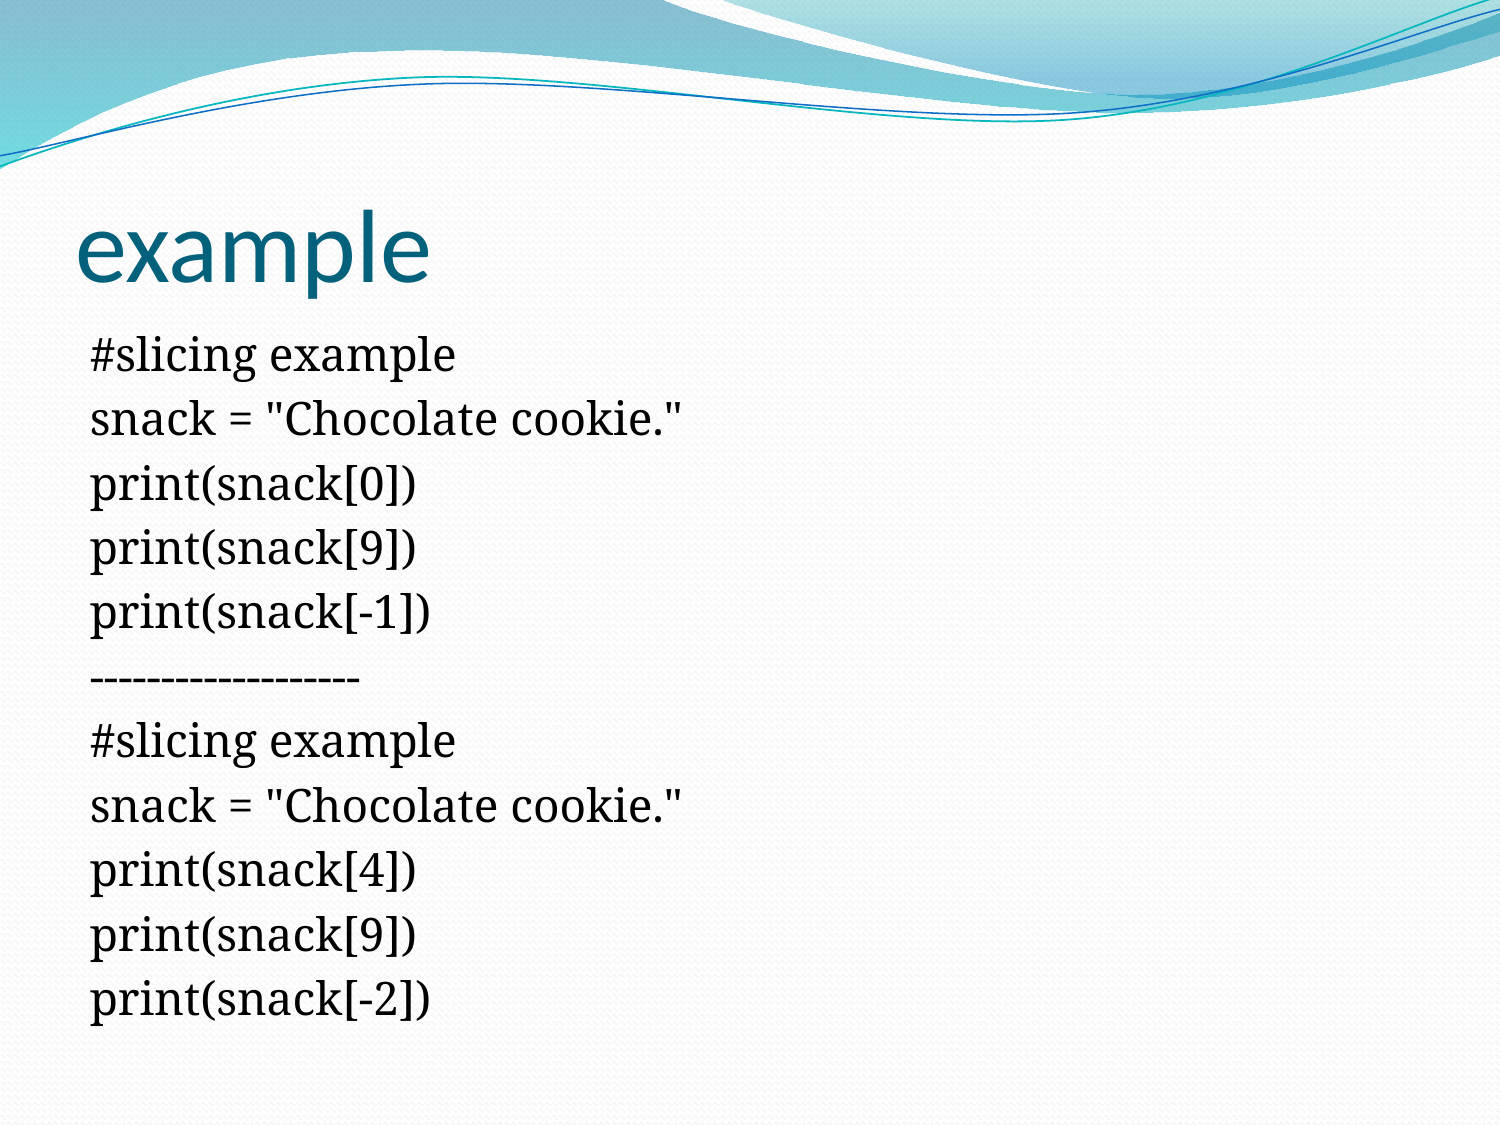

# example
#slicing example
snack = "Chocolate cookie."
print(snack[0])
print(snack[9])
print(snack[-1])
-------------------
#slicing example
snack = "Chocolate cookie."
print(snack[4])
print(snack[9])
print(snack[-2])